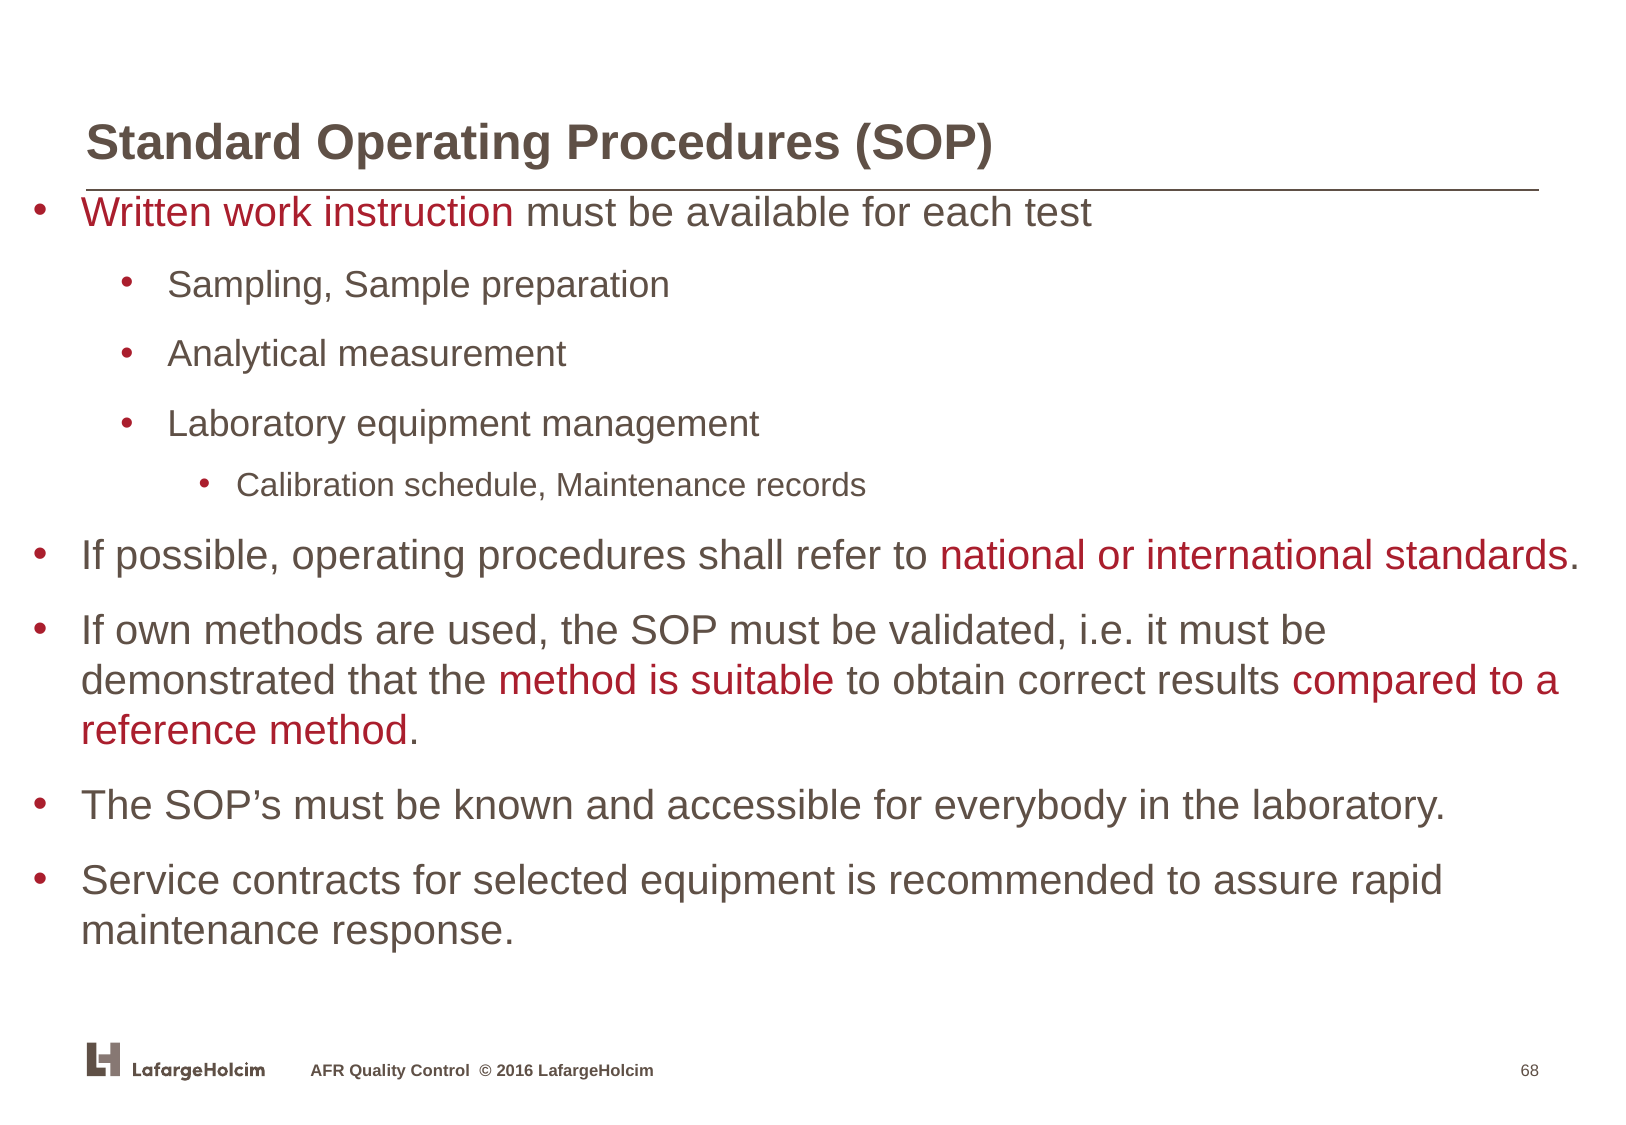

# Standard Operating Procedures (SOP)
Written work instruction must be available for each test
Sampling, Sample preparation
Analytical measurement
Laboratory equipment management
Calibration schedule, Maintenance records
If possible, operating procedures shall refer to national or international standards.
If own methods are used, the SOP must be validated, i.e. it must be demonstrated that the method is suitable to obtain correct results compared to a reference method.
The SOP’s must be known and accessible for everybody in the laboratory.
Service contracts for selected equipment is recommended to assure rapid maintenance response.

AFR Quality Control  © 2016 LafargeHolcim
68